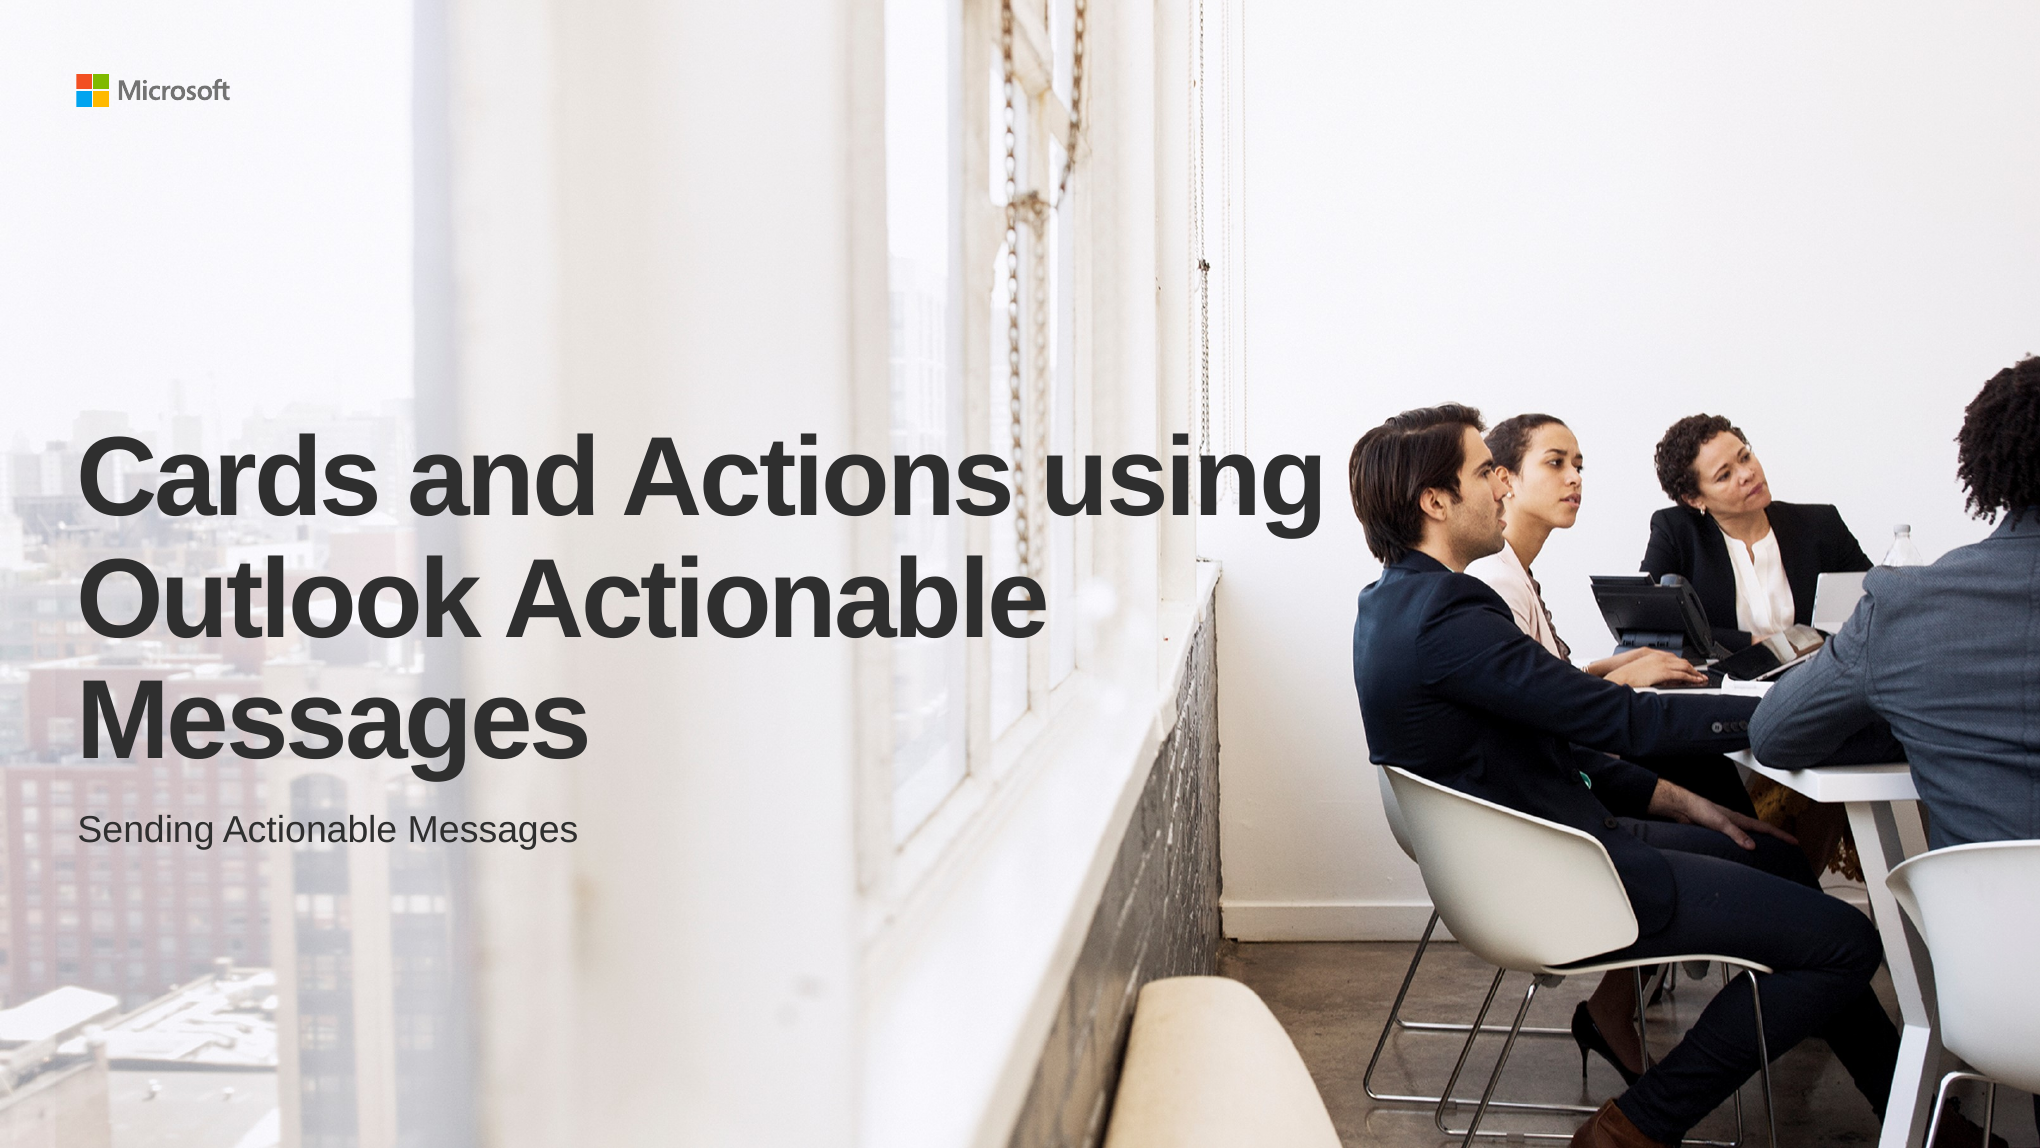

# Cards and Actions using Outlook Actionable Messages
Sending Actionable Messages